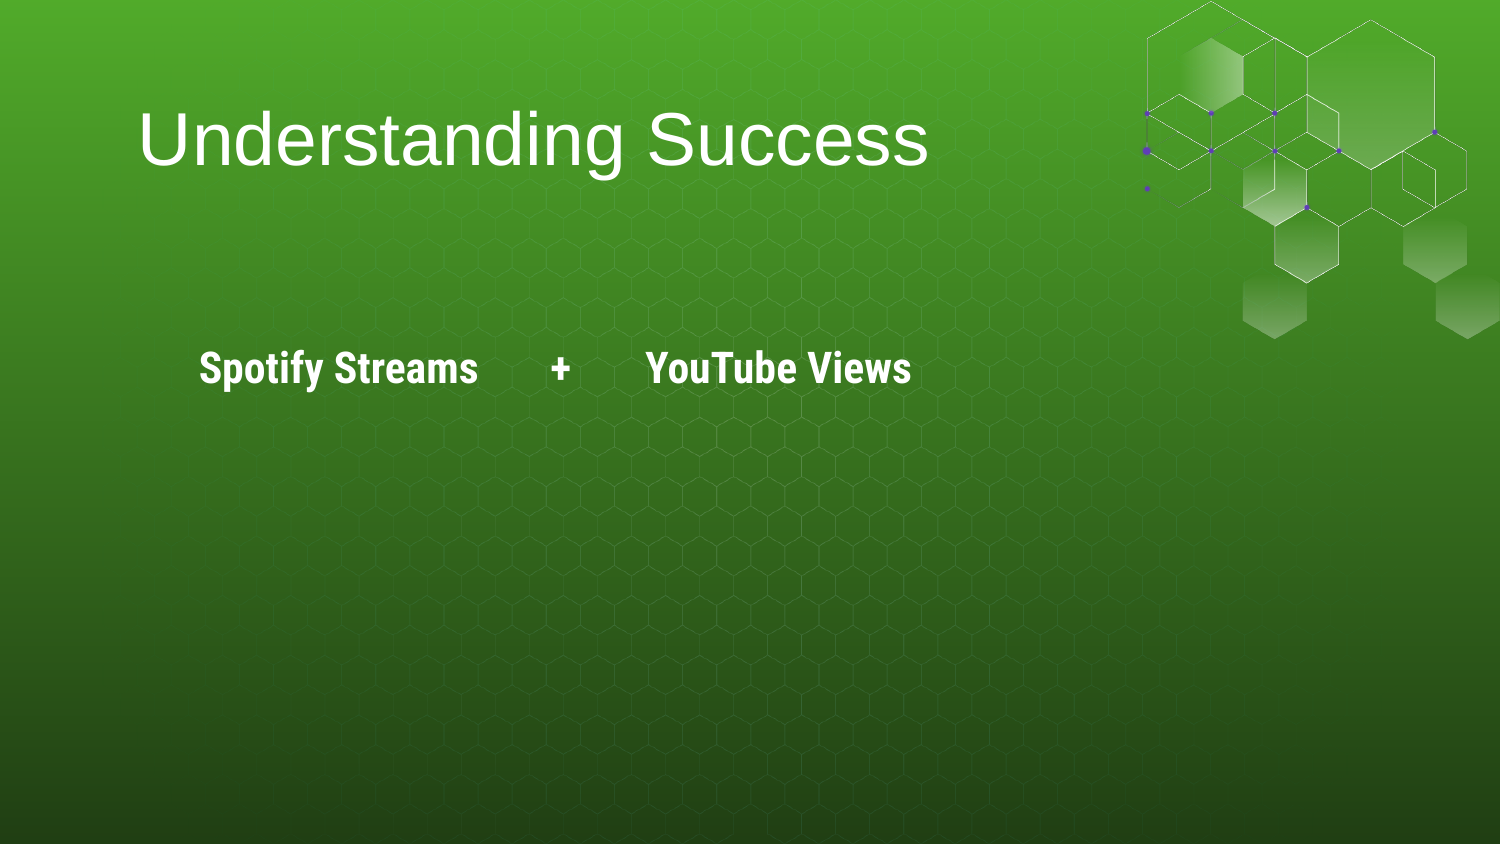

# Understanding Success

Spotify Streams
+
YouTube Views